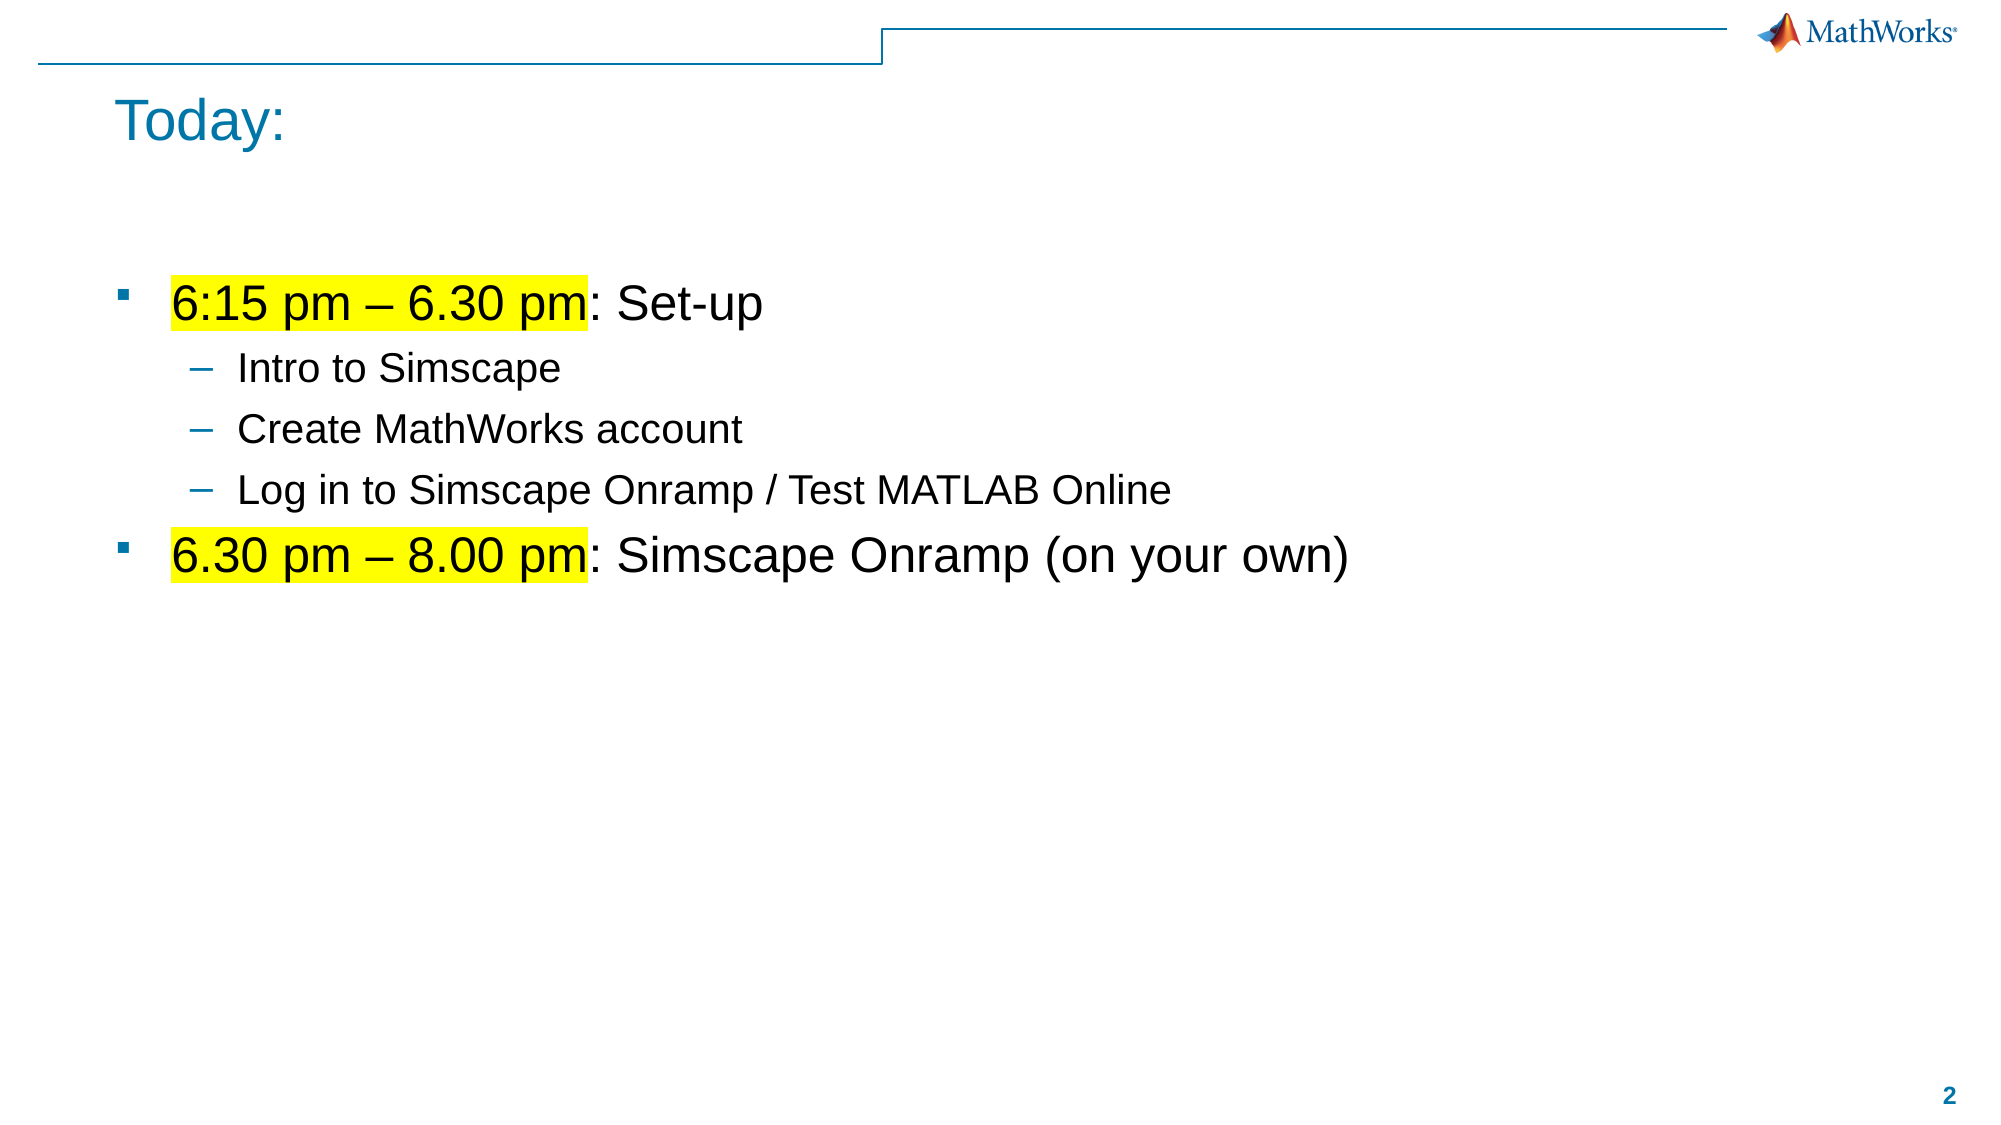

# Today:
6:15 pm – 6.30 pm: Set-up
Intro to Simscape
Create MathWorks account
Log in to Simscape Onramp / Test MATLAB Online
6.30 pm – 8.00 pm: Simscape Onramp (on your own)